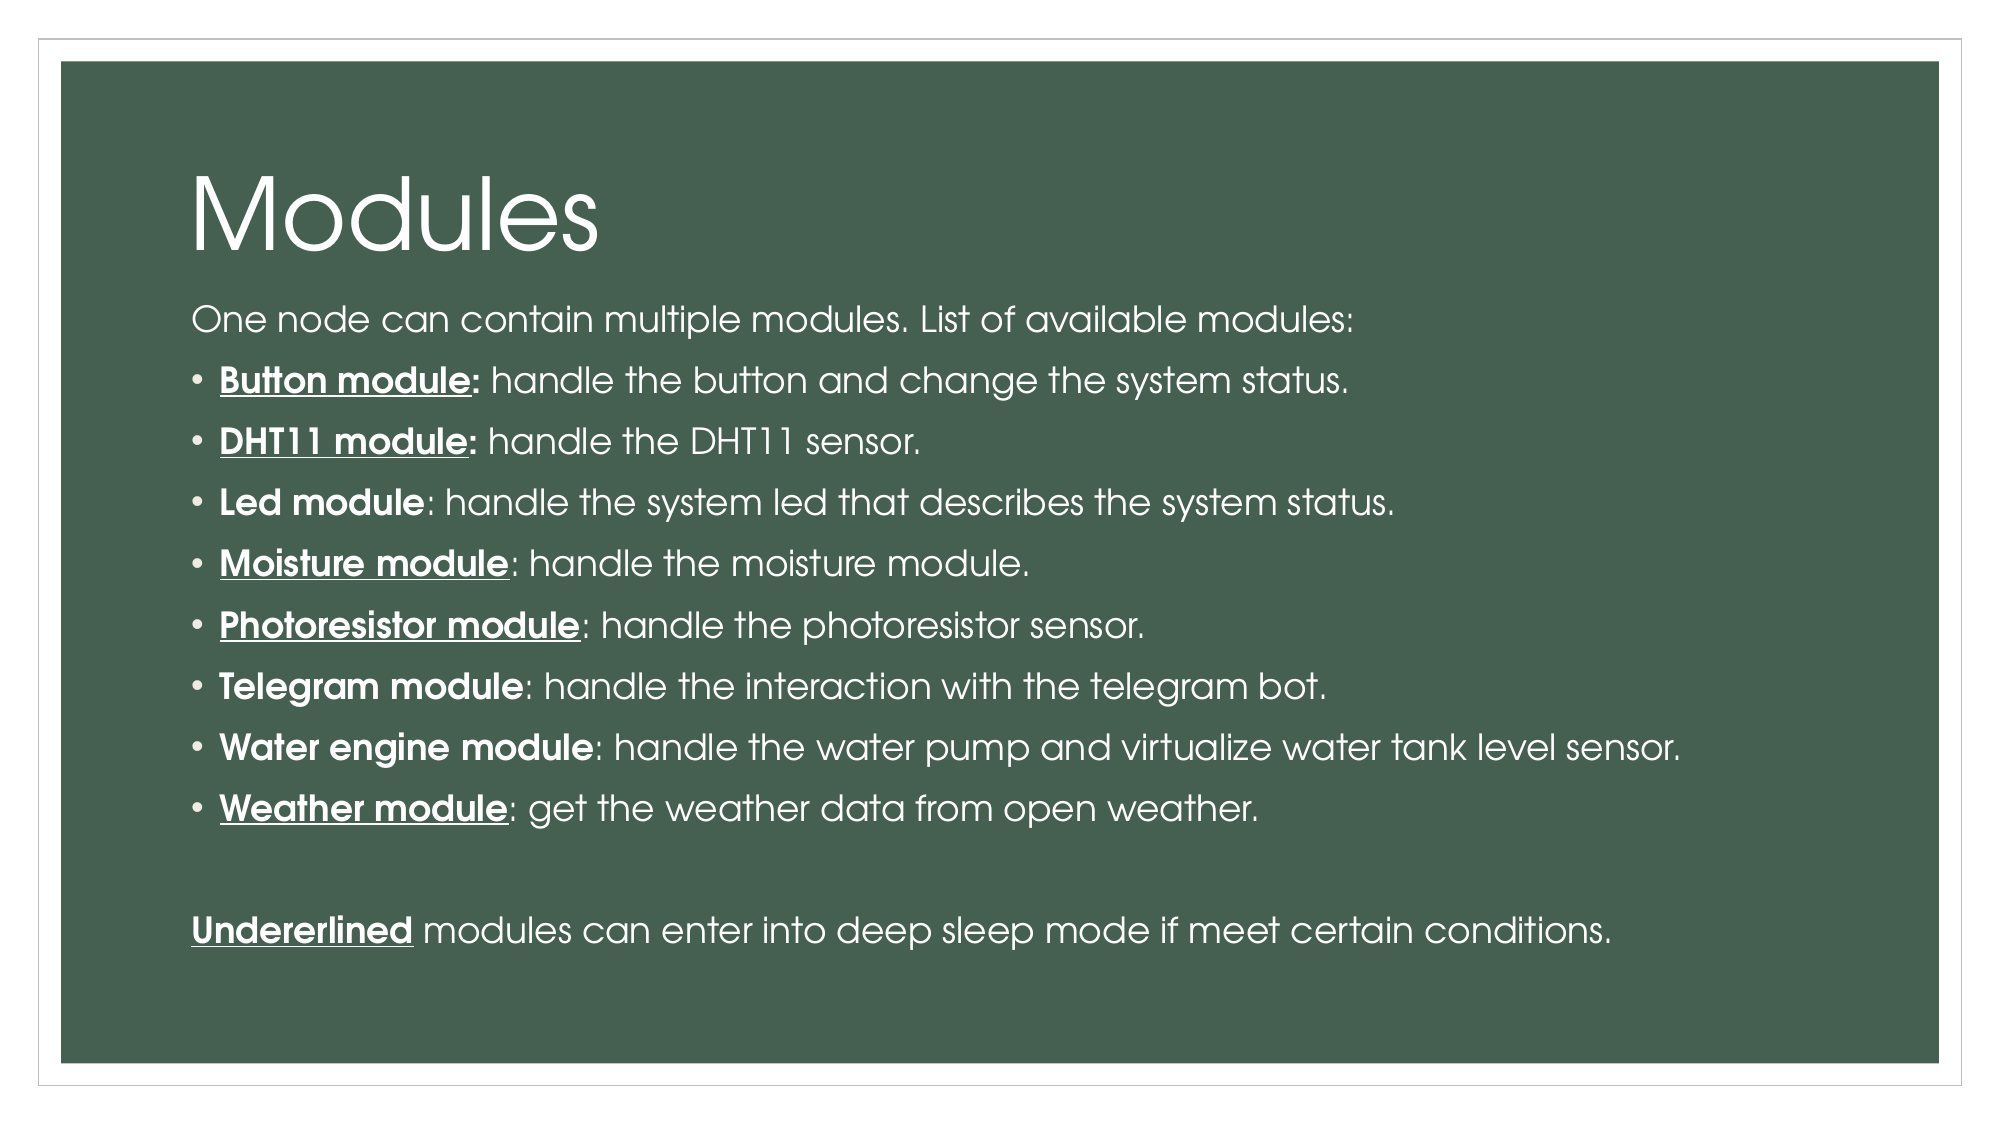

# Modules
One node can contain multiple modules. List of available modules:
Button module: handle the button and change the system status.
DHT11 module: handle the DHT11 sensor.
Led module: handle the system led that describes the system status.
Moisture module: handle the moisture module.
Photoresistor module: handle the photoresistor sensor.
Telegram module: handle the interaction with the telegram bot.
Water engine module: handle the water pump and virtualize water tank level sensor.
Weather module: get the weather data from open weather.

Undererlined modules can enter into deep sleep mode if meet certain conditions.